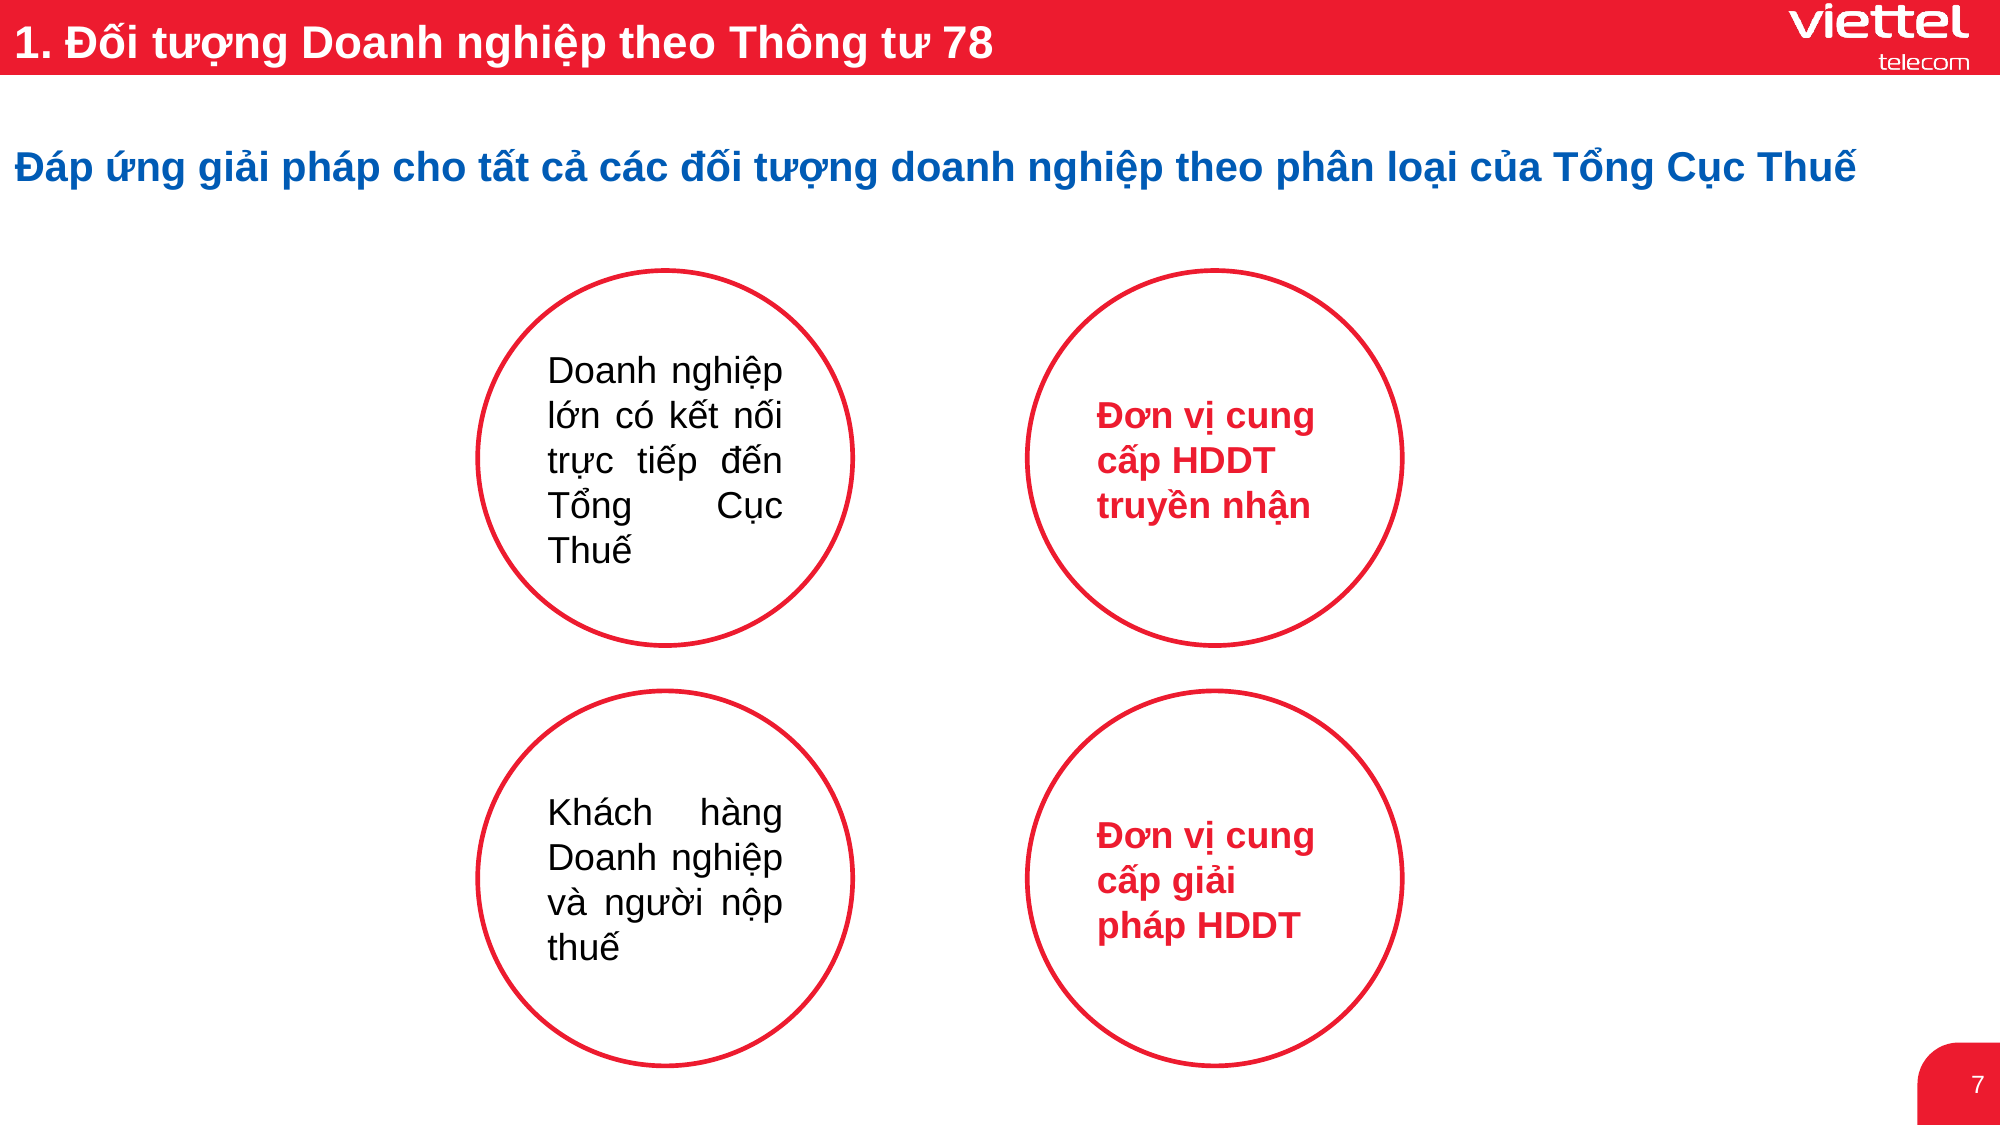

1. Đối tượng Doanh nghiệp theo Thông tư 78
Đáp ứng giải pháp cho tất cả các đối tượng doanh nghiệp theo phân loại của Tổng Cục Thuế
Doanh nghiệp lớn có kết nối trực tiếp đến Tổng Cục Thuế
Đơn vị cung cấp HDDT truyền nhận
Khách hàng Doanh nghiệp và người nộp thuế
Đơn vị cung cấp giải pháp HDDT